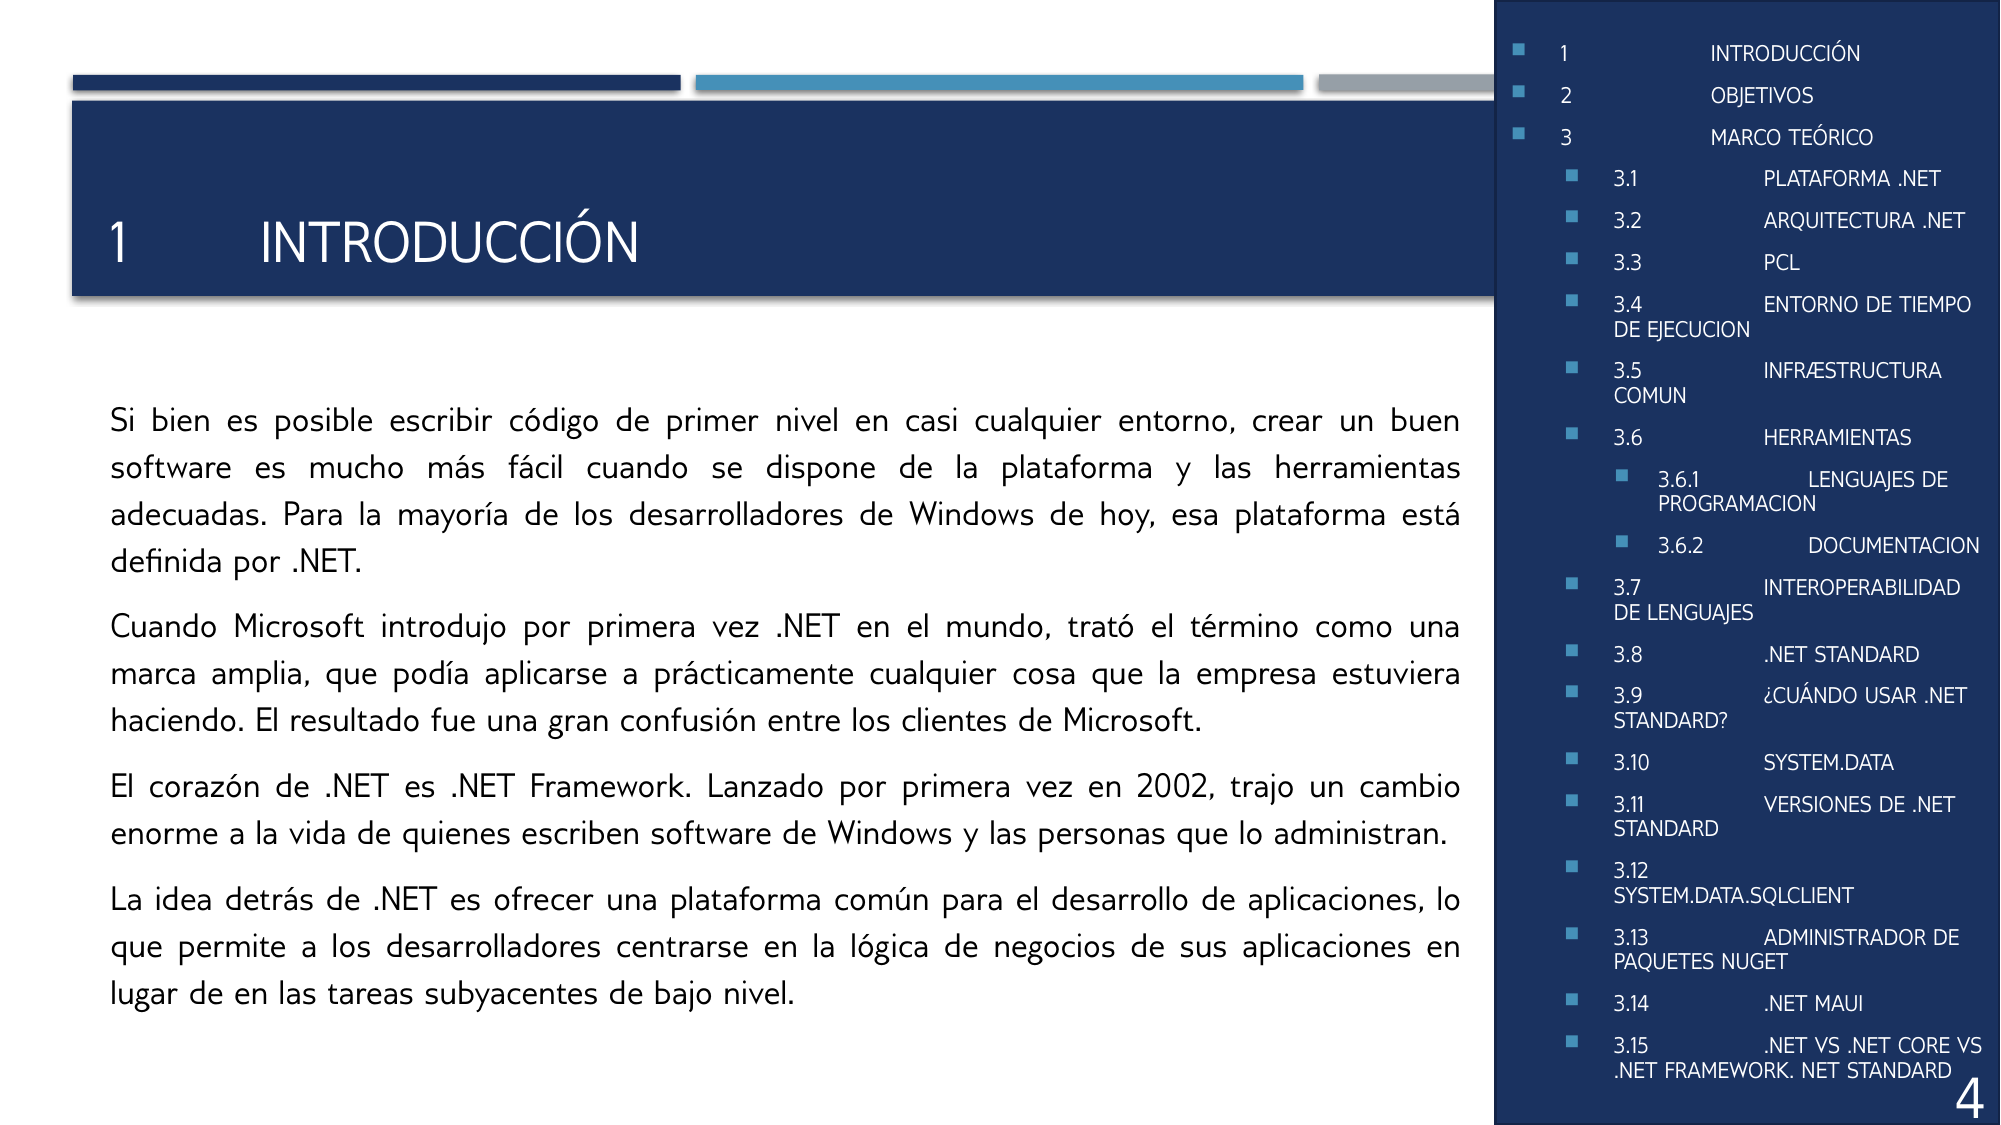

1	INTRODUCCIÓN
2	OBJETIVOS
3	MARCO TEÓRICO
3.1	PLATAFORMA .NET
3.2	ARQUITECTURA .NET
3.3	PCL
3.4	ENTORNO DE TIEMPO DE EJECUCION
3.5	INFRAESTRUCTURA COMUN
3.6	HERRAMIENTAS
3.6.1	LENGUAJES DE PROGRAMACION
3.6.2	DOCUMENTACION
3.7	INTEROPERABILIDAD DE LENGUAJES
3.8	.NET STANDARD
3.9	¿CUÁNDO USAR .NET STANDARD?
3.10	SYSTEM.DATA
3.11	VERSIONES DE .NET STANDARD
3.12	SYSTEM.DATA.SQLCLIENT
3.13	ADMINISTRADOR DE PAQUETES NUGET
3.14	.NET MAUI
3.15	.NET VS .NET CORE VS .NET FRAMEWORK. NET STANDARD
# 1	Introducción
Si bien es posible escribir código de primer nivel en casi cualquier entorno, crear un buen software es mucho más fácil cuando se dispone de la plataforma y las herramientas adecuadas. Para la mayoría de los desarrolladores de Windows de hoy, esa plataforma está definida por .NET.
Cuando Microsoft introdujo por primera vez .NET en el mundo, trató el término como una marca amplia, que podía aplicarse a prácticamente cualquier cosa que la empresa estuviera haciendo. El resultado fue una gran confusión entre los clientes de Microsoft.
El corazón de .NET es .NET Framework. Lanzado por primera vez en 2002, trajo un cambio enorme a la vida de quienes escriben software de Windows y las personas que lo administran.
La idea detrás de .NET es ofrecer una plataforma común para el desarrollo de aplicaciones, lo que permite a los desarrolladores centrarse en la lógica de negocios de sus aplicaciones en lugar de en las tareas subyacentes de bajo nivel.
4